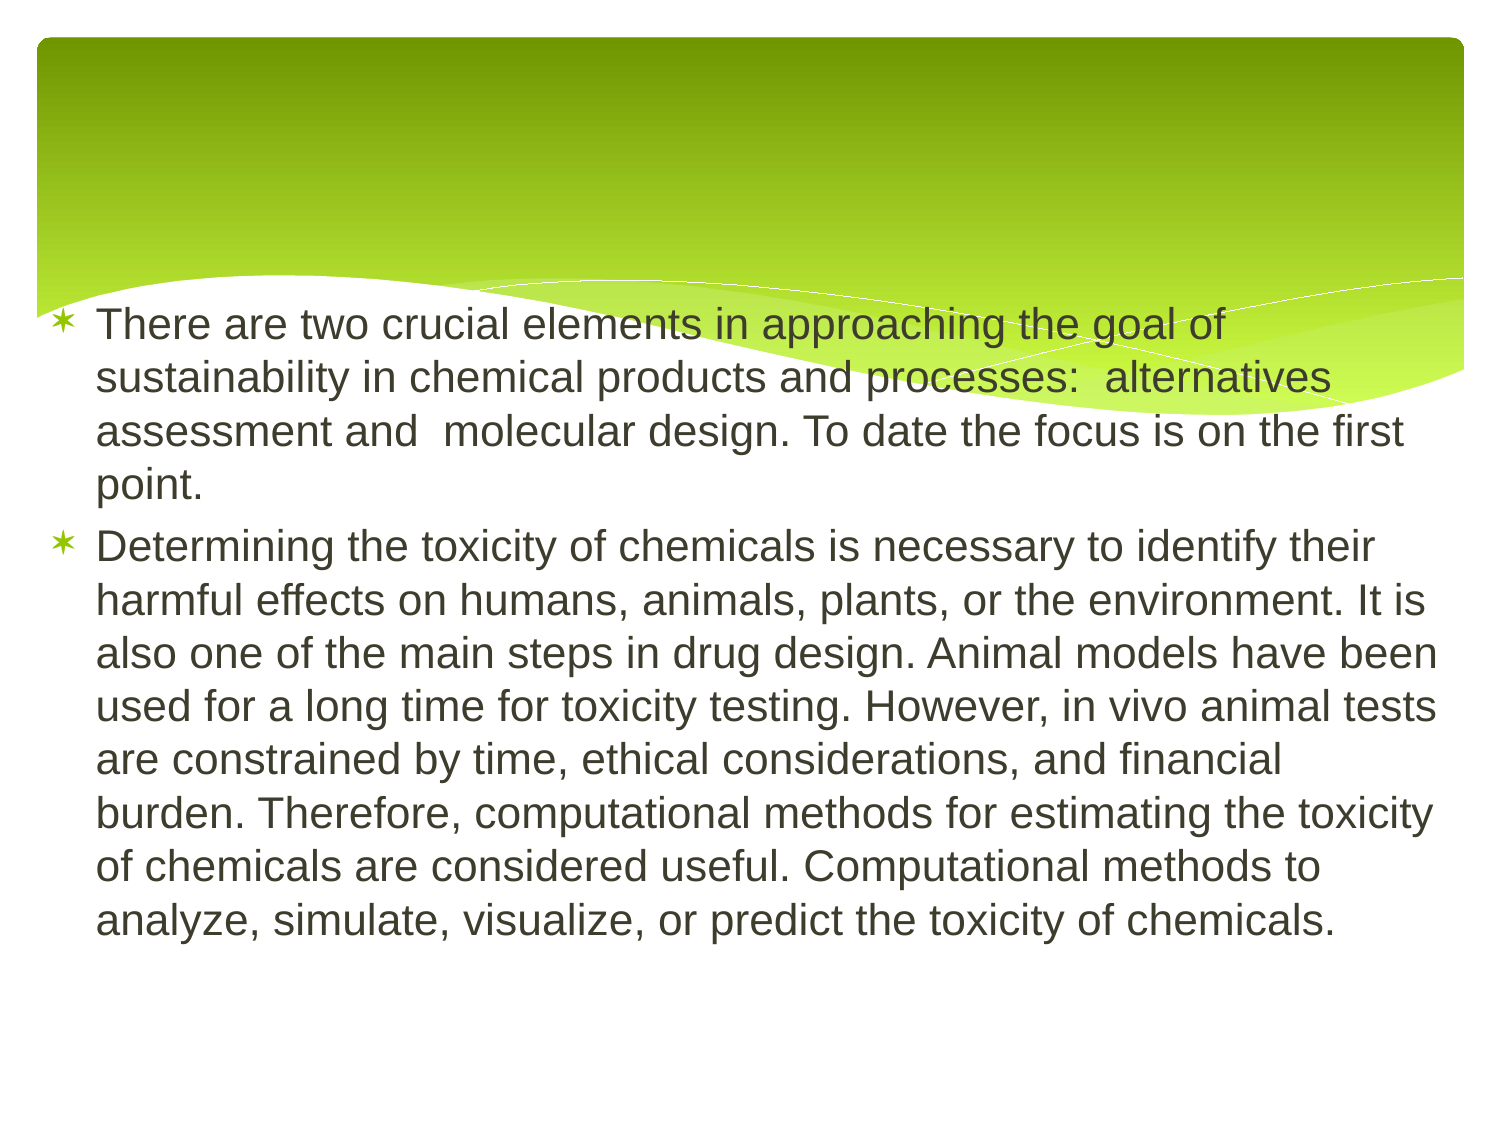

There are two crucial elements in approaching the goal of sustainability in chemical products and processes:  alternatives assessment and  molecular design. To date the focus is on the first point.
Determining the toxicity of chemicals is necessary to identify their harmful effects on humans, animals, plants, or the environment. It is also one of the main steps in drug design. Animal models have been used for a long time for toxicity testing. However, in vivo animal tests are constrained by time, ethical considerations, and financial burden. Therefore, computational methods for estimating the toxicity of chemicals are considered useful. Computational methods to analyze, simulate, visualize, or predict the toxicity of chemicals.